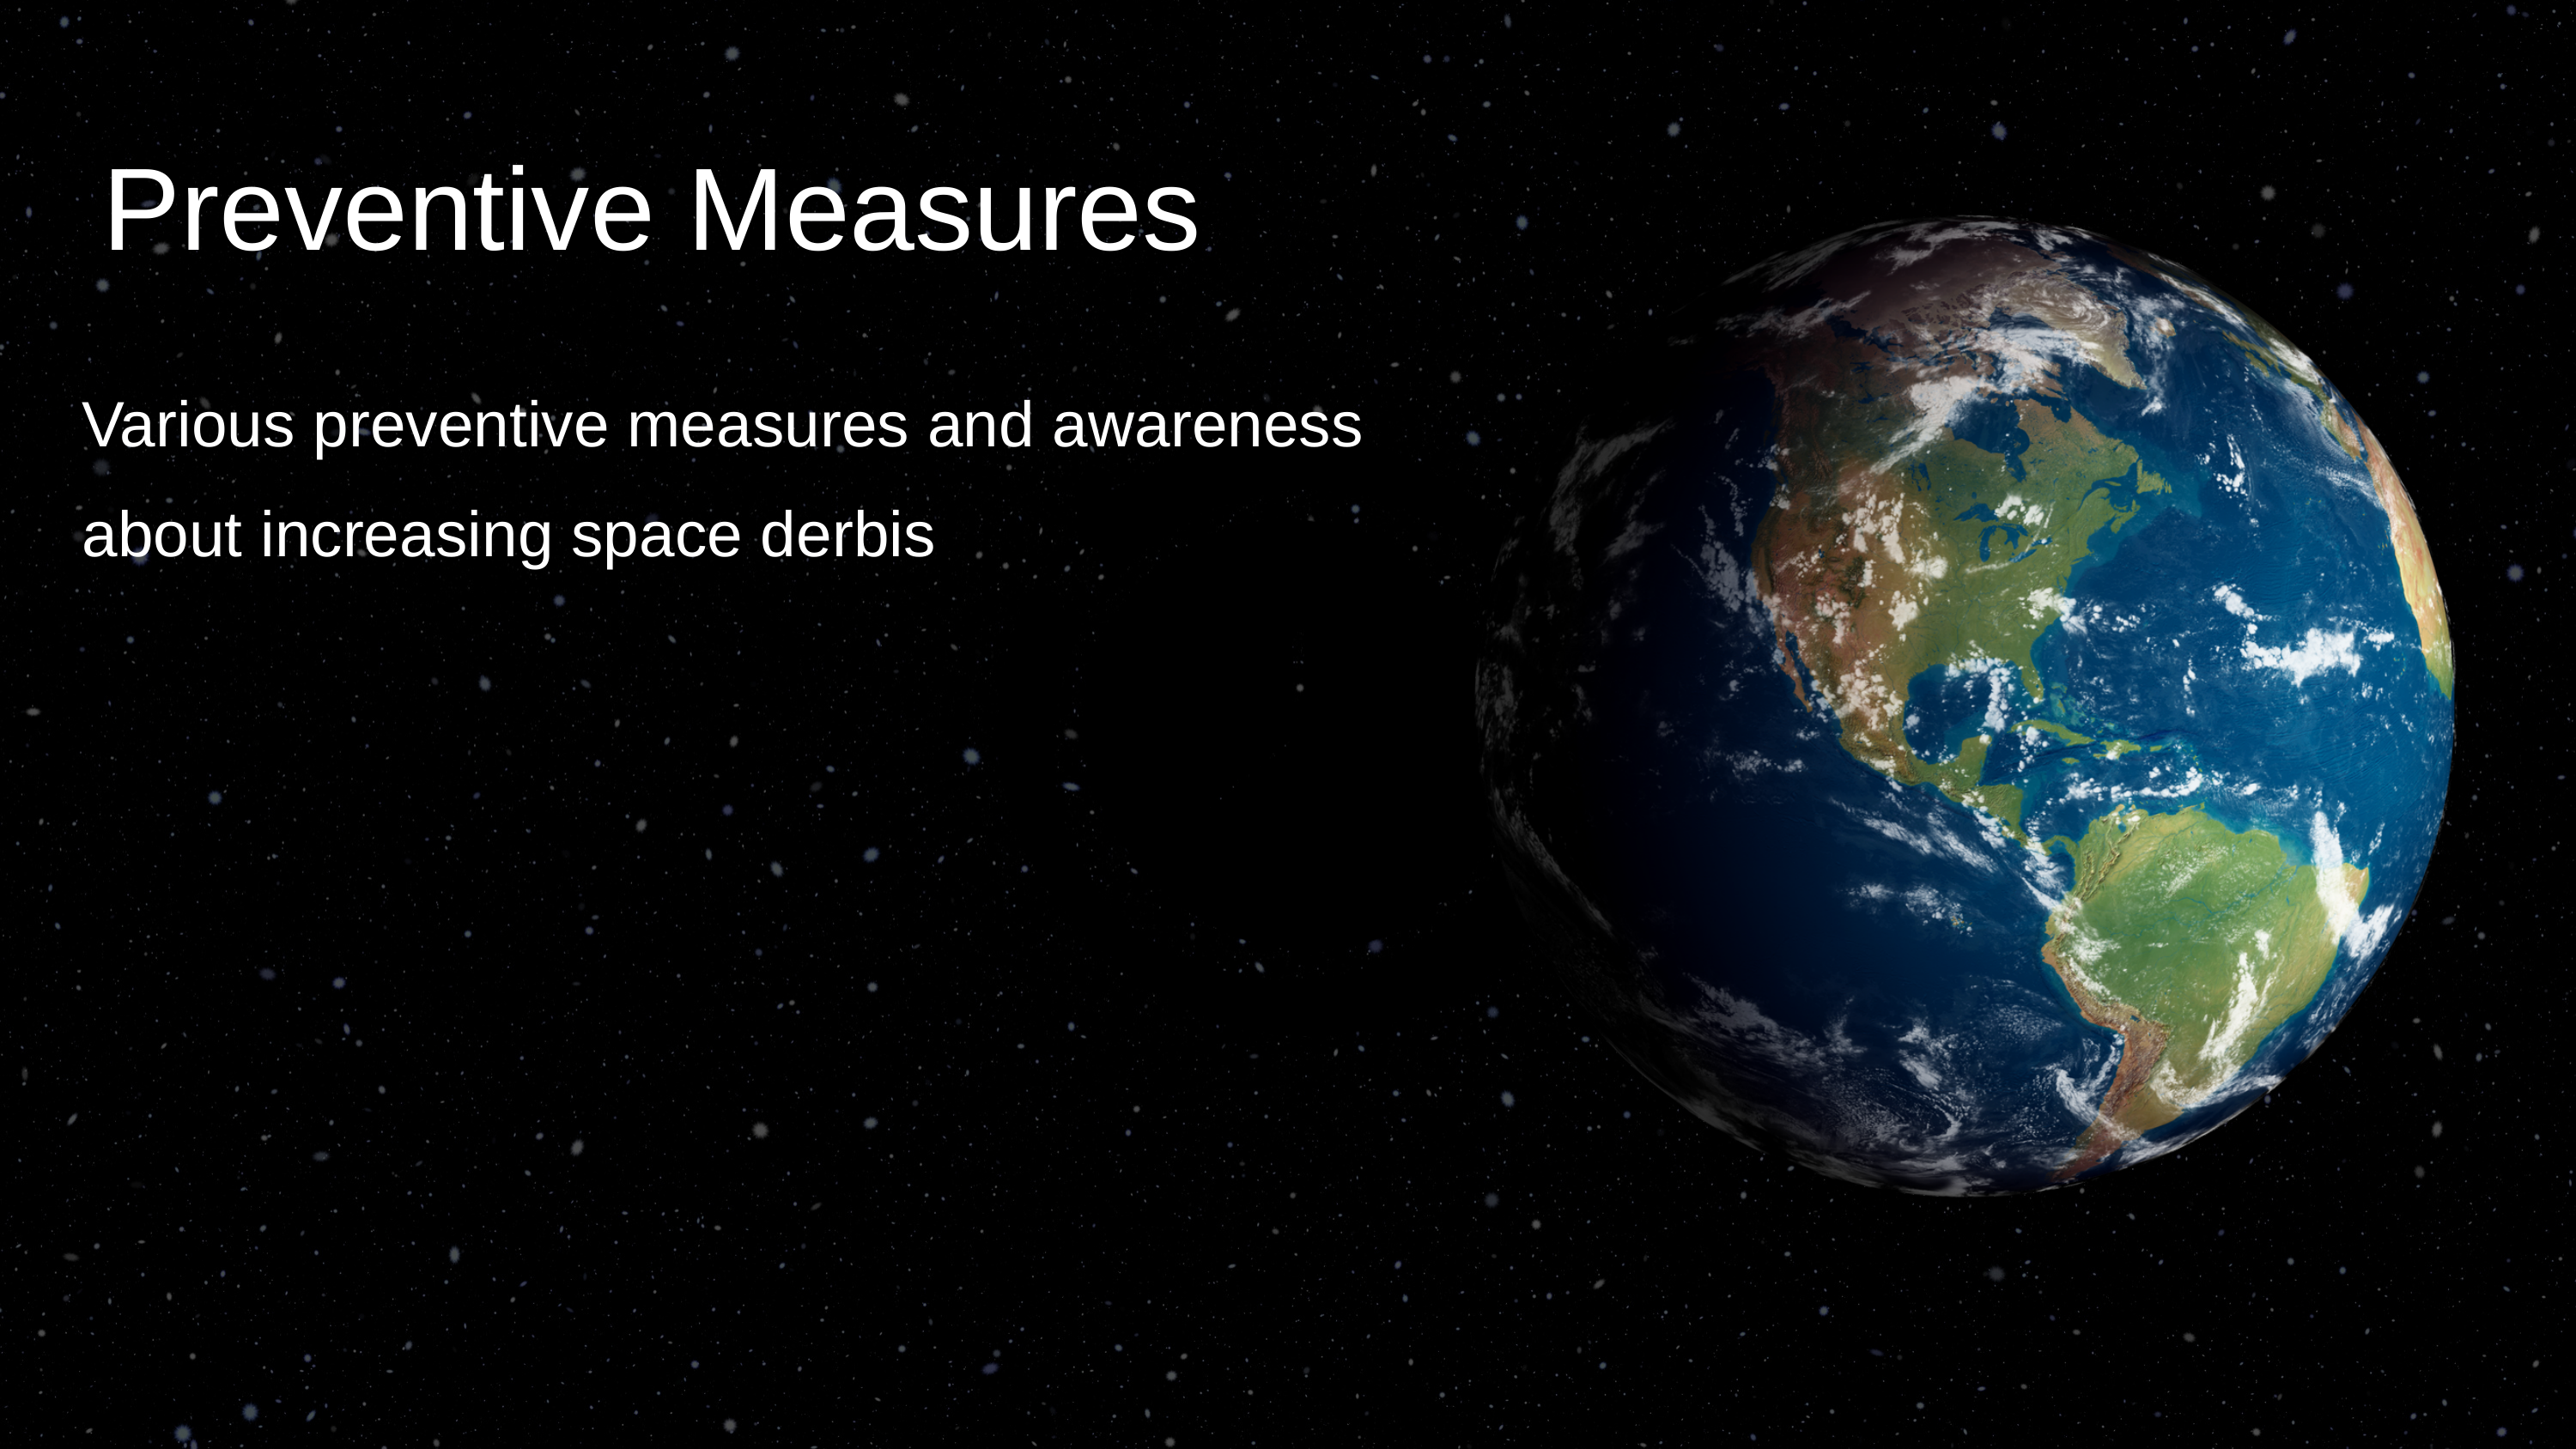

Preventive Measures

Various preventive measures and awareness about increasing space derbis